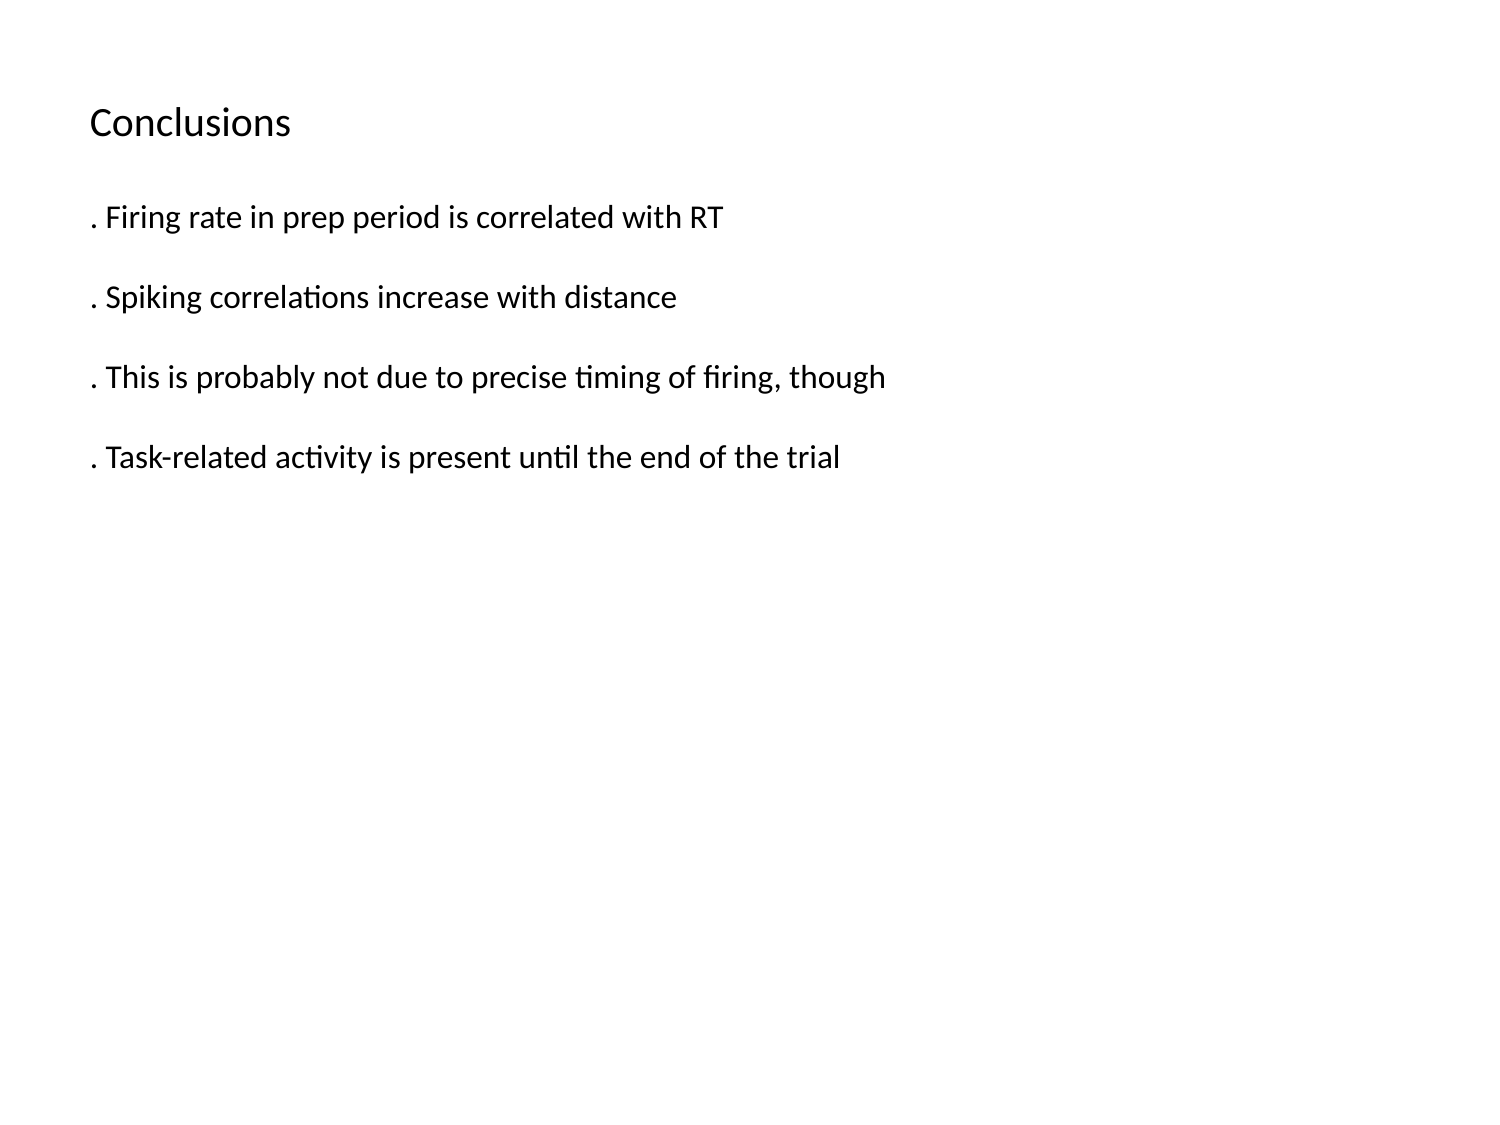

Conclusions

. Firing rate in prep period is correlated with RT

. Spiking correlations increase with distance

. This is probably not due to precise timing of firing, though

. Task-related activity is present until the end of the trial